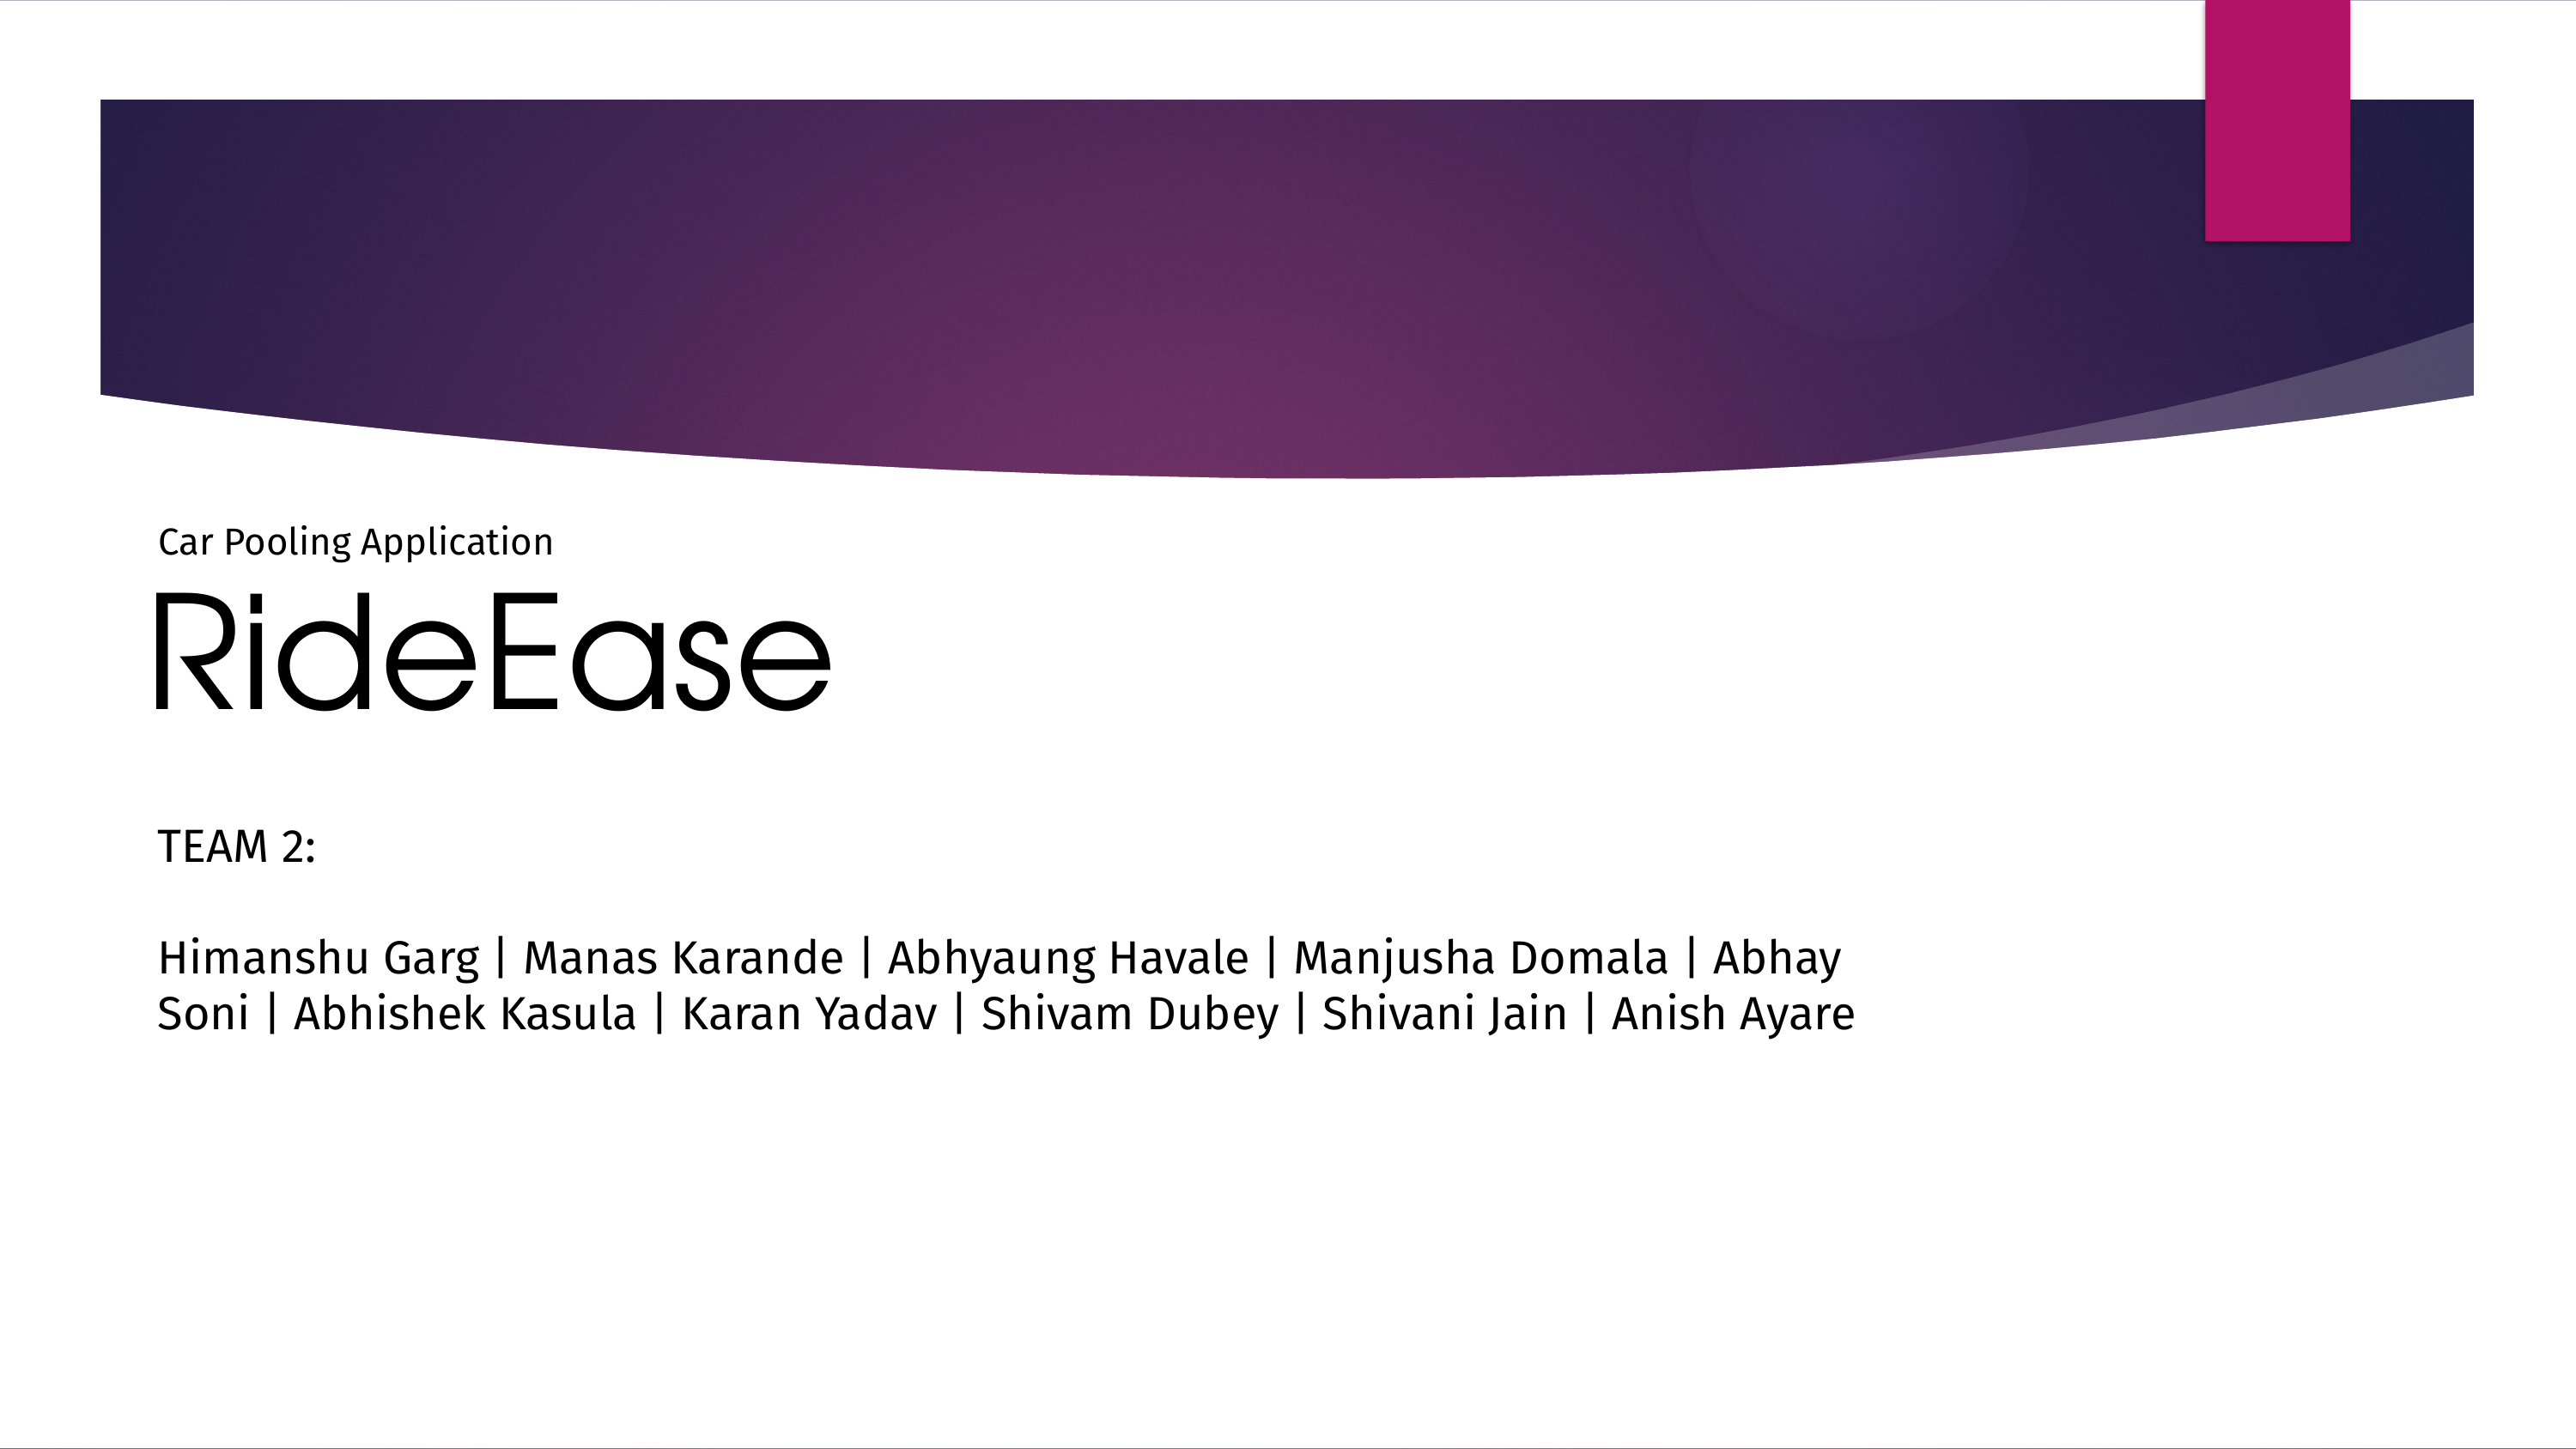

Car Pooling Application
# RideEase
TEAM 2:

Himanshu Garg | Manas Karande | Abhyaung Havale | Manjusha Domala | Abhay Soni | Abhishek Kasula | Karan Yadav | Shivam Dubey | Shivani Jain | Anish Ayare